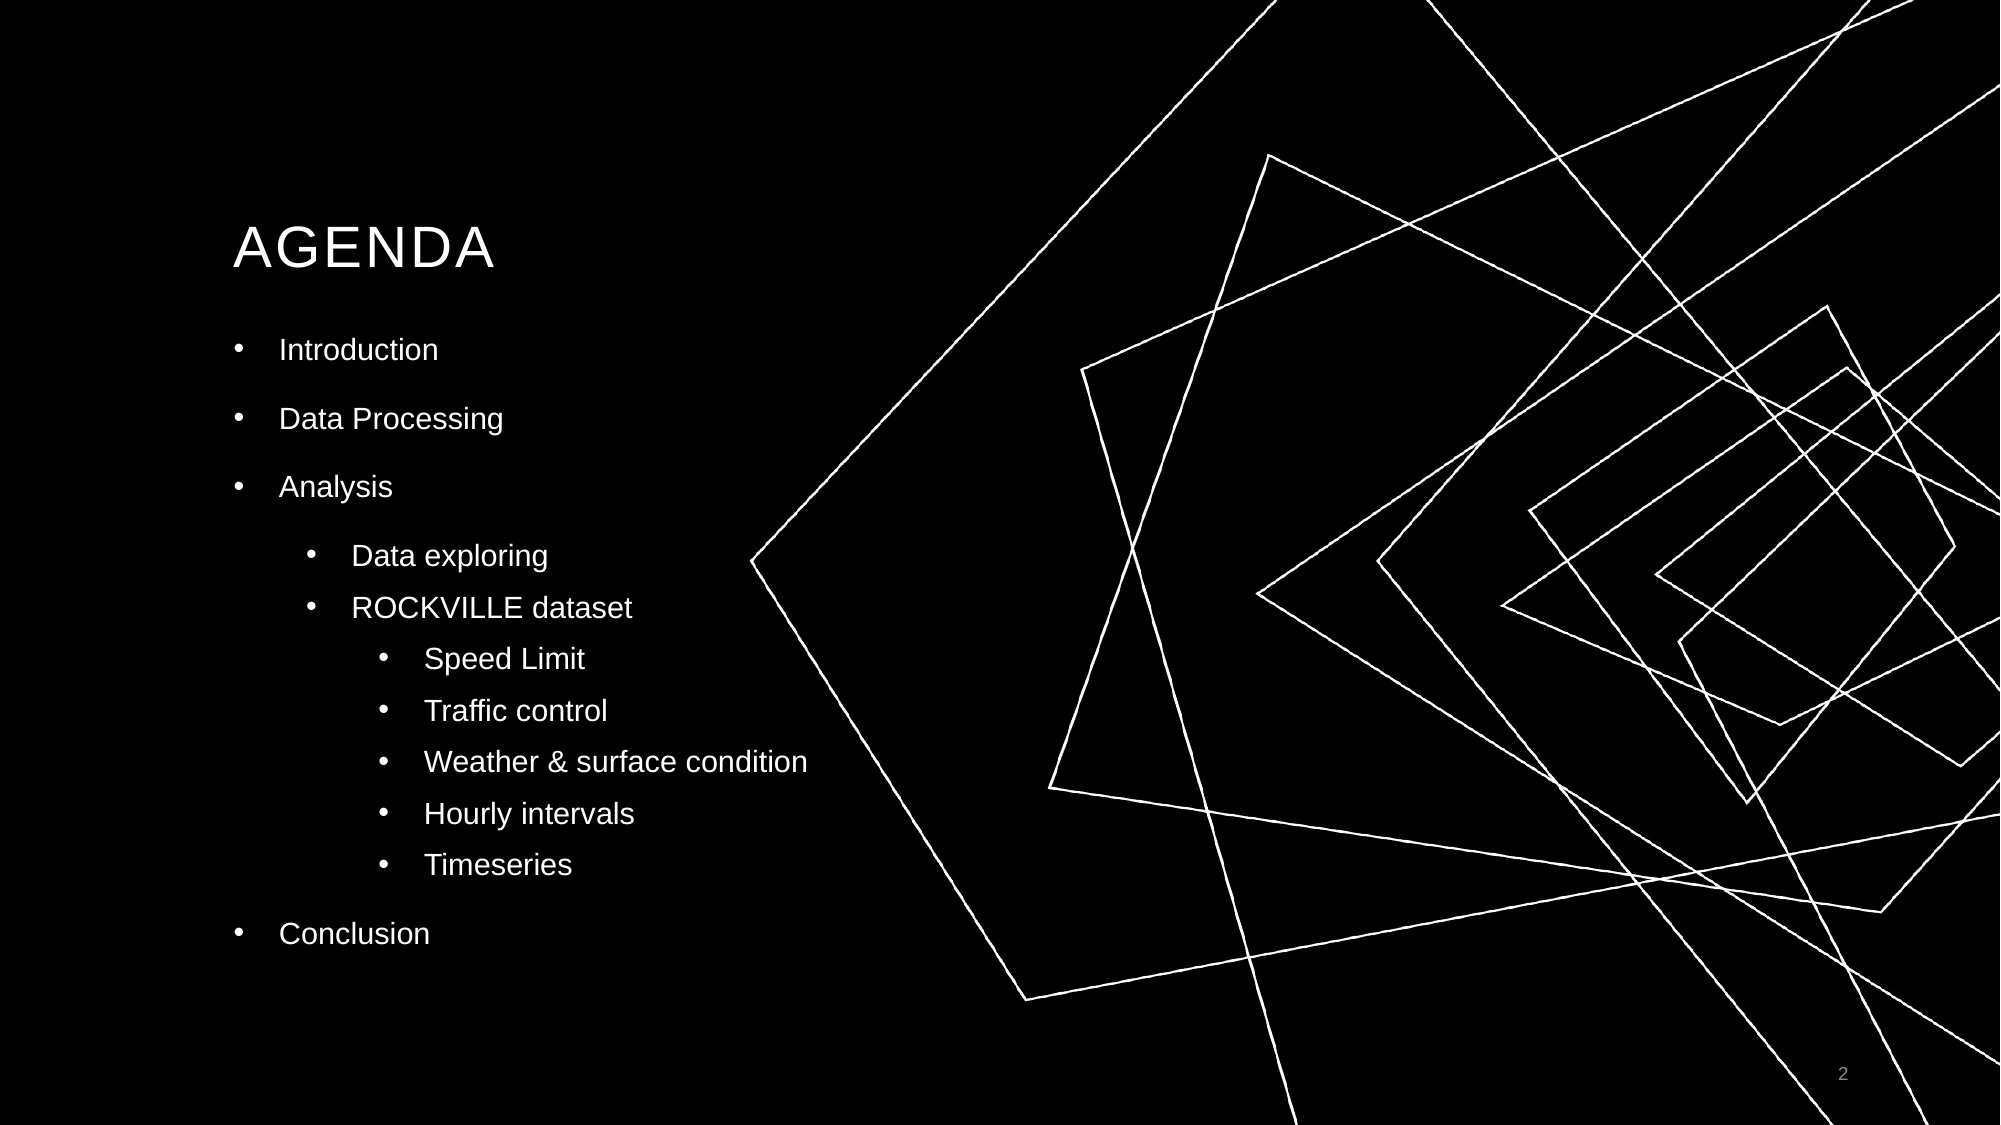

# AGENDA
Introduction
Data Processing
Analysis
Data exploring
ROCKVILLE dataset
Speed Limit
Traffic control
Weather & surface condition
Hourly intervals
Timeseries
Conclusion
2